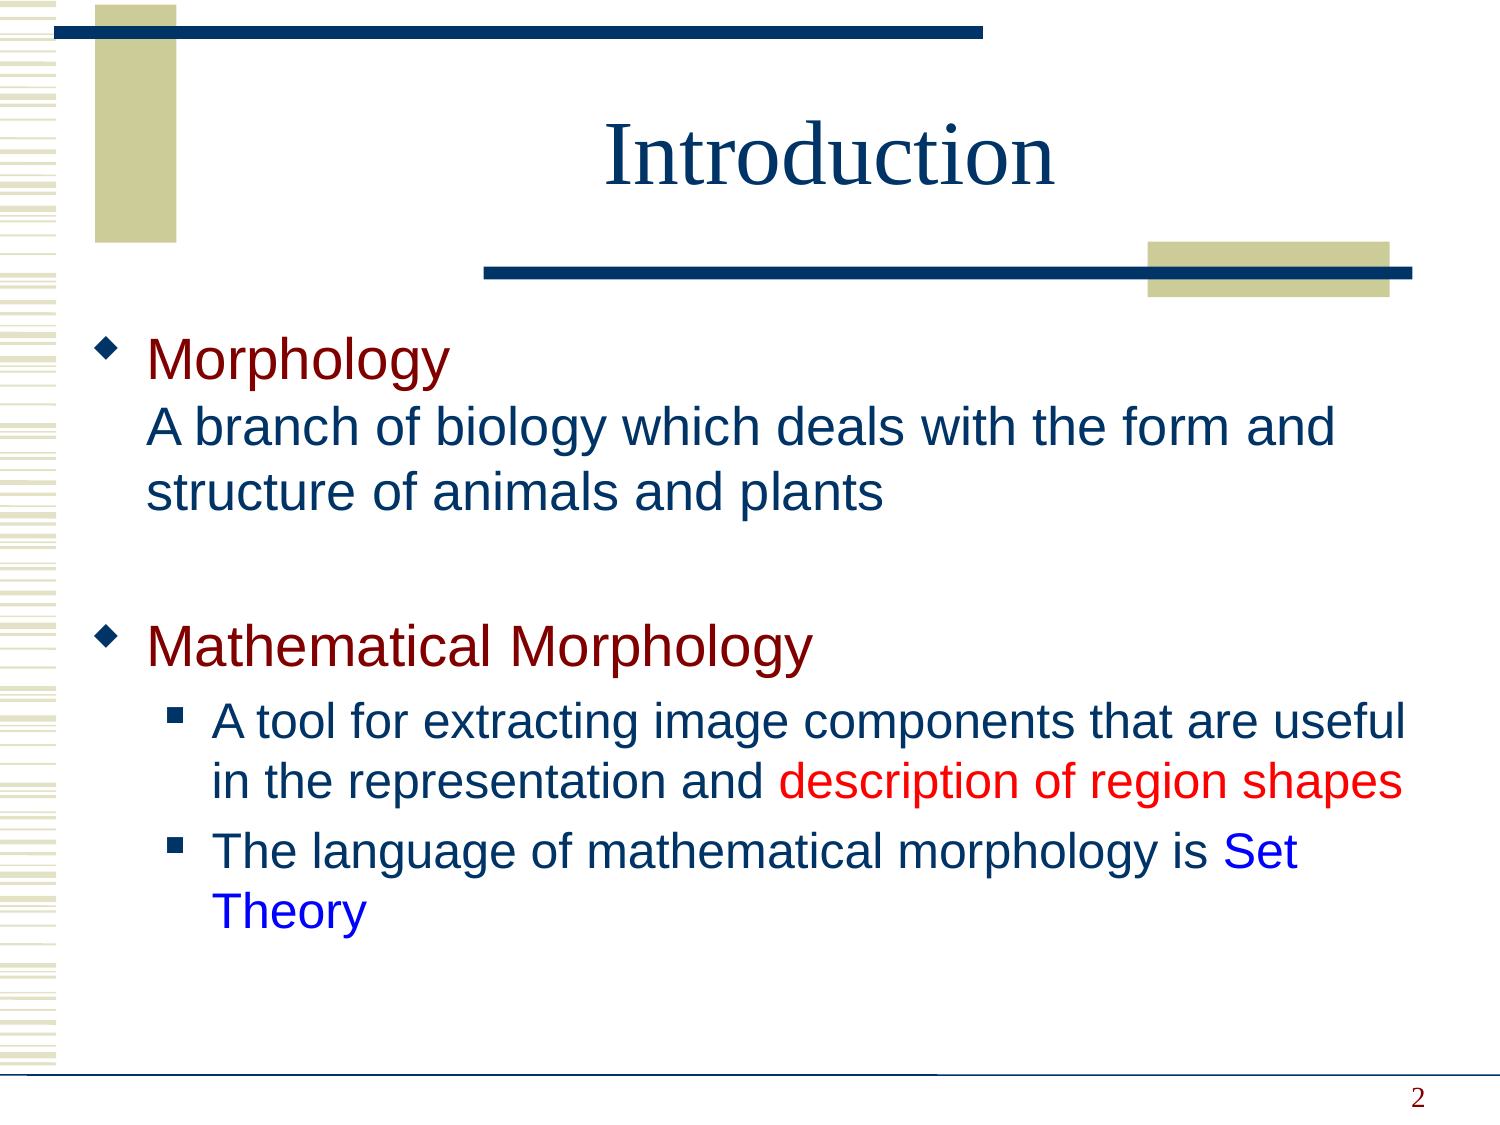

Introduction
Morphology
A branch of biology which deals with the form and structure of animals and plants

Mathematical Morphology
A tool for extracting image components that are useful in the representation and description of region shapes
The language of mathematical morphology is Set Theory
2